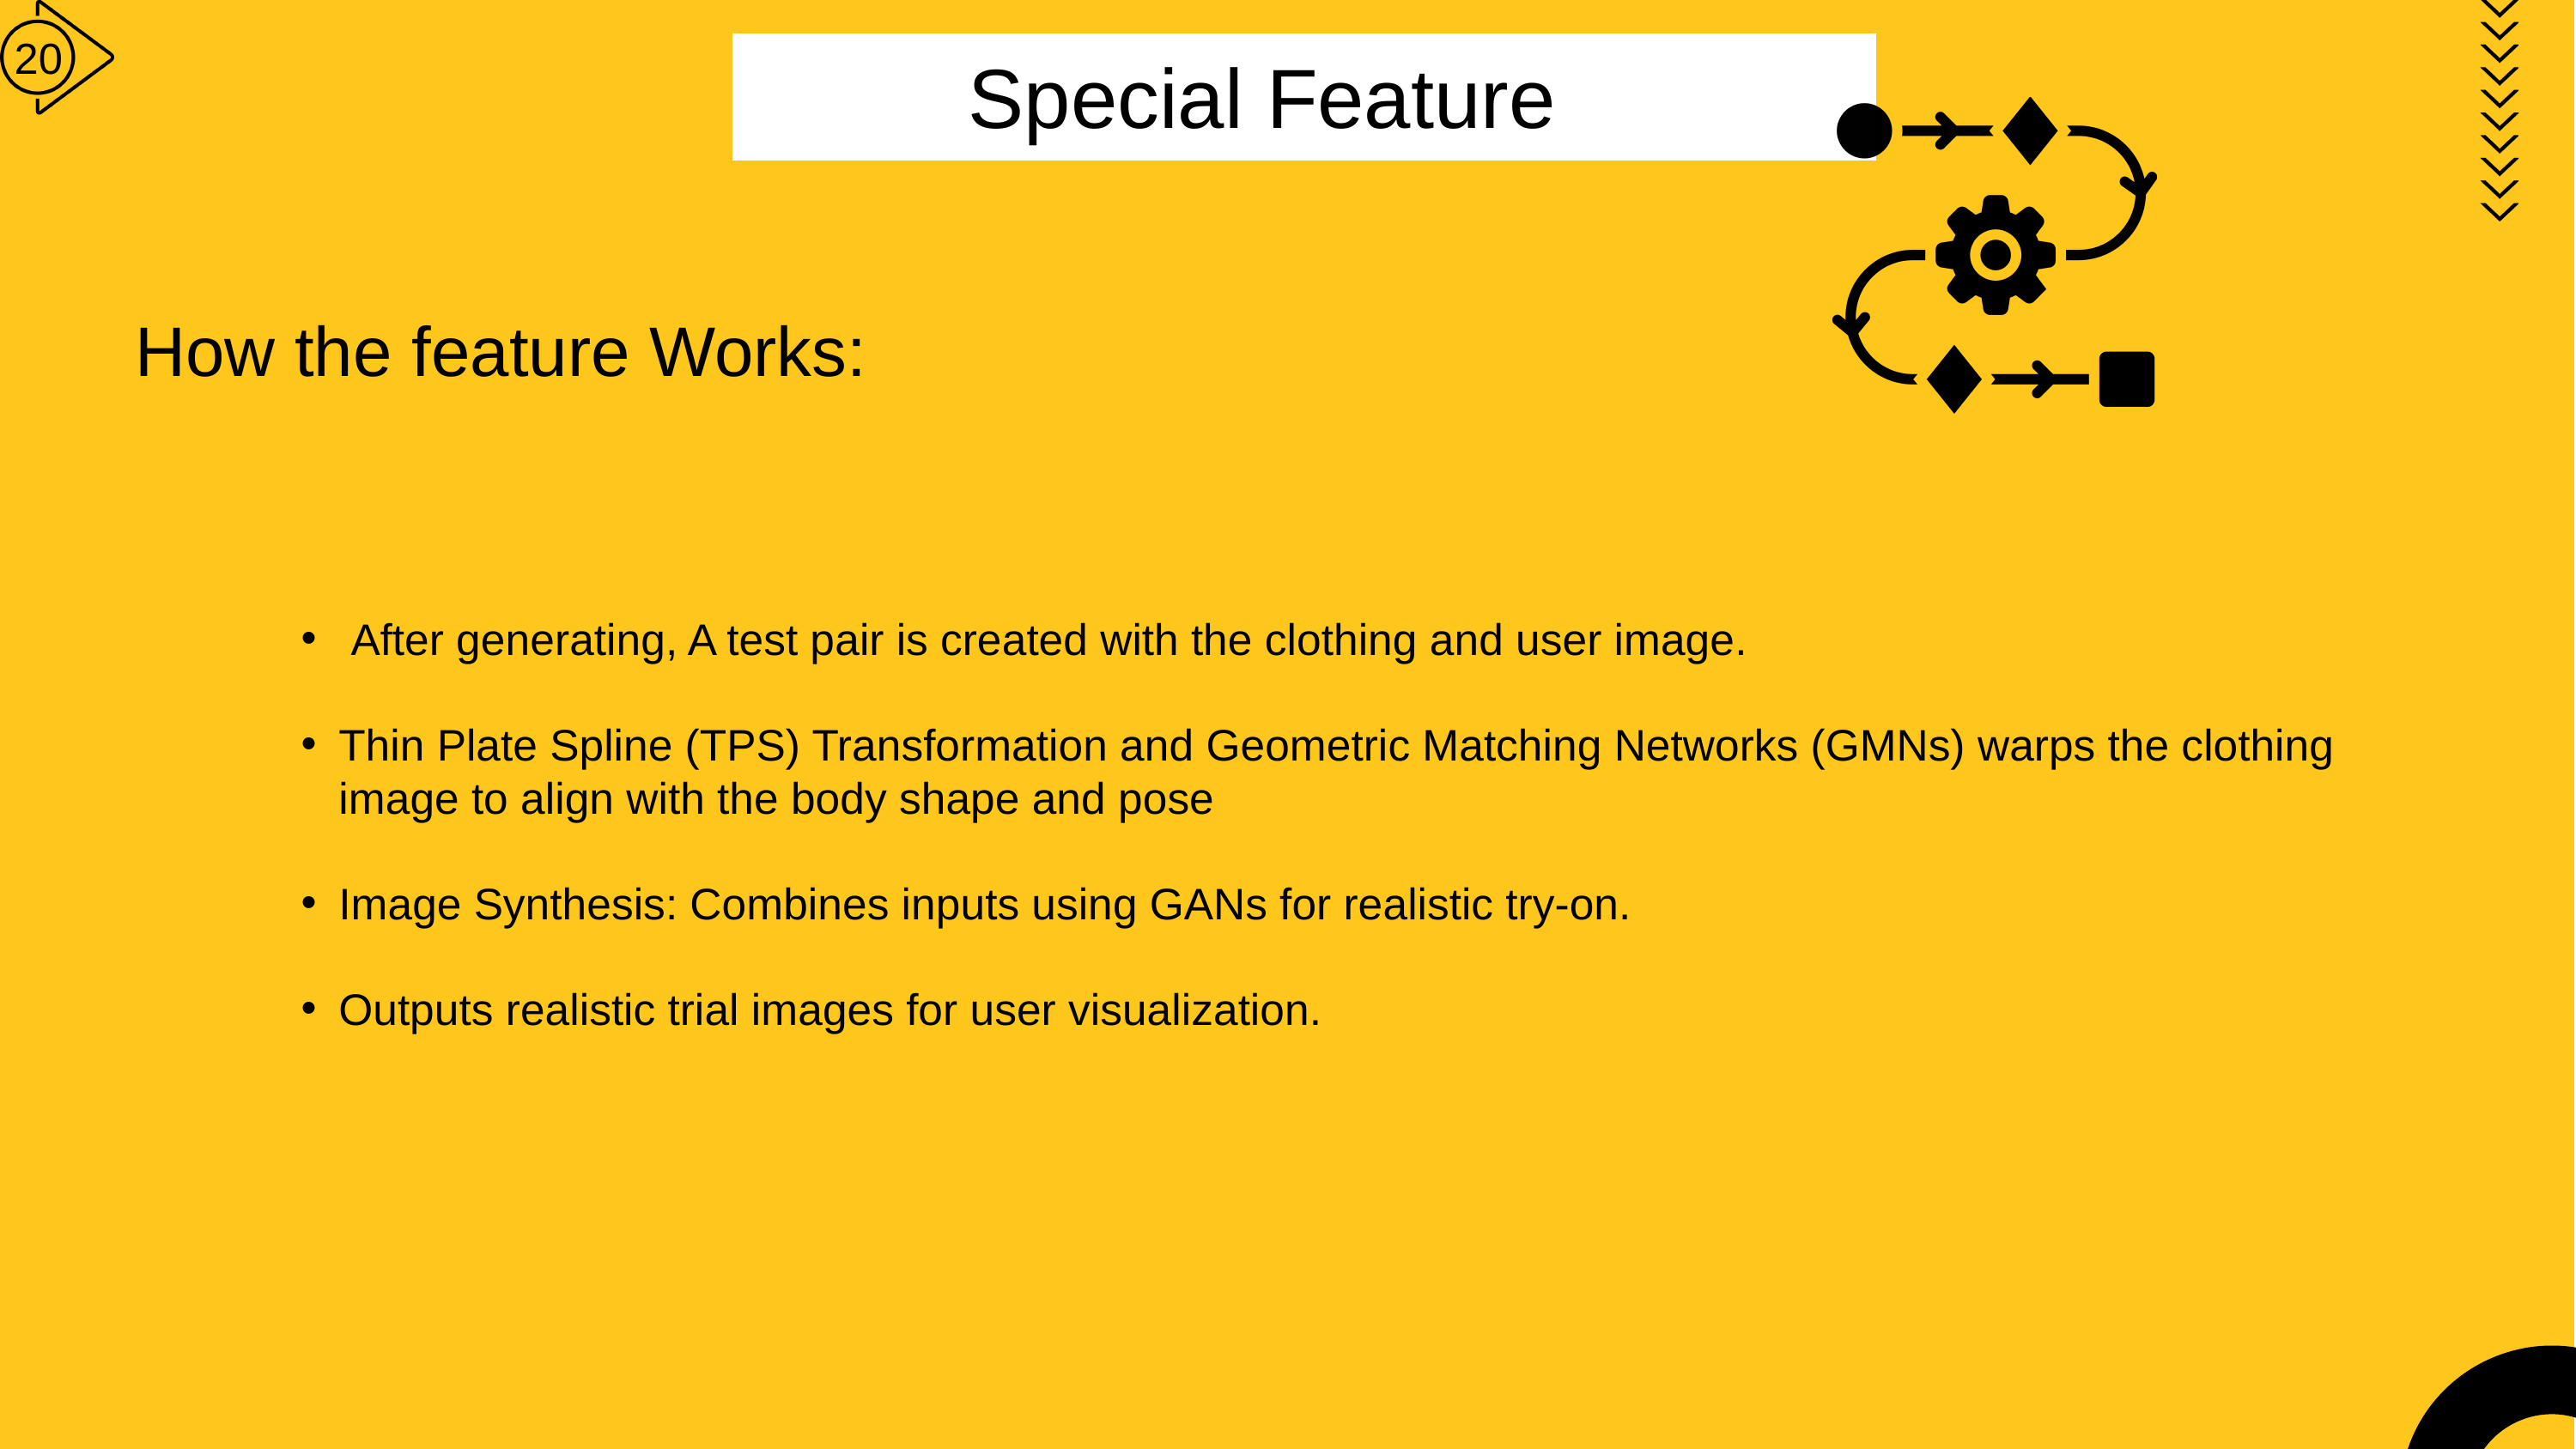

20

Special Feature

How the feature Works:

 After generating, A test pair is created with the clothing and user image.

Thin Plate Spline (TPS) Transformation and Geometric Matching Networks (GMNs) warps the clothing image to align with the body shape and pose

Image Synthesis: Combines inputs using GANs for realistic try-on.

Outputs realistic trial images for user visualization.